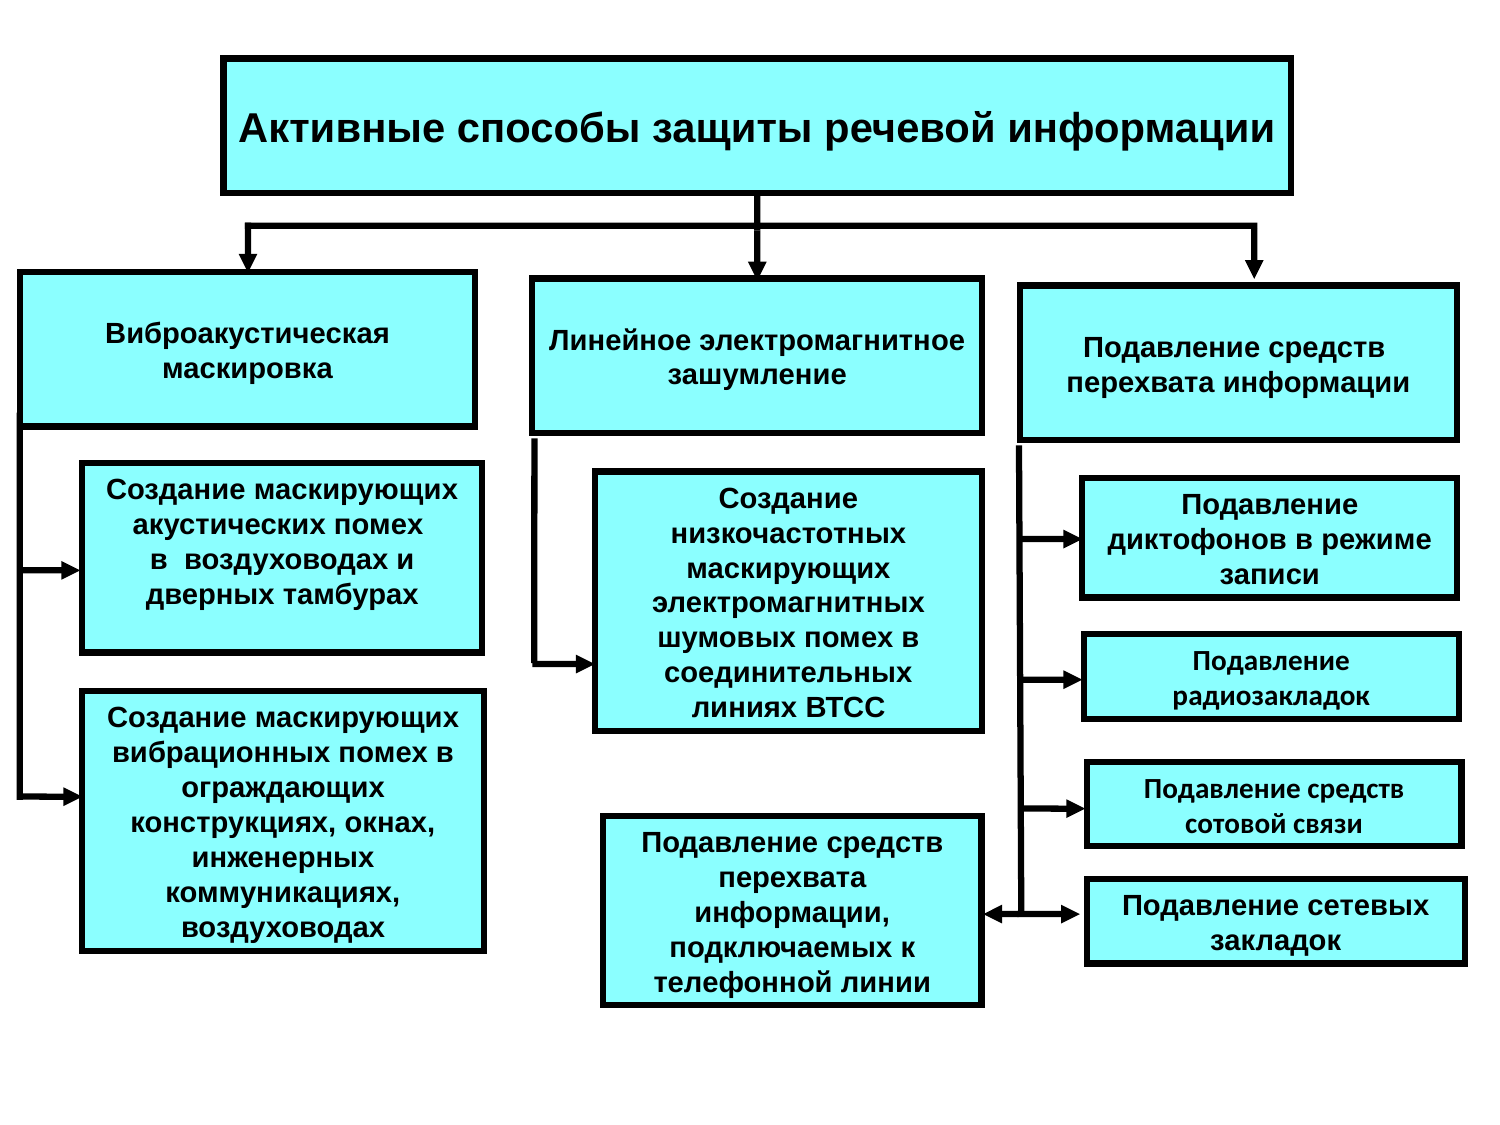

Активные способы защиты речевой информации

Виброакустическая маскировка

Линейное электромагнитное зашумление

Подавление средств  перехвата информации

Создание маскирующих акустических помех
в  воздуховодах и дверных тамбурах

Создание низкочастотных маскирующих электромагнитных шумовых помех в соединительных линиях ВТСС
Подавление диктофонов в режиме записи

Подавление радиозакладок

Создание маскирующих вибрационных помех в ограждающих конструкциях, окнах, инженерных коммуникациях, воздуховодах
Подавление средств сотовой связи

Подавление средств перехвата информации, подключаемых к телефонной линии
Подавление сетевых закладок